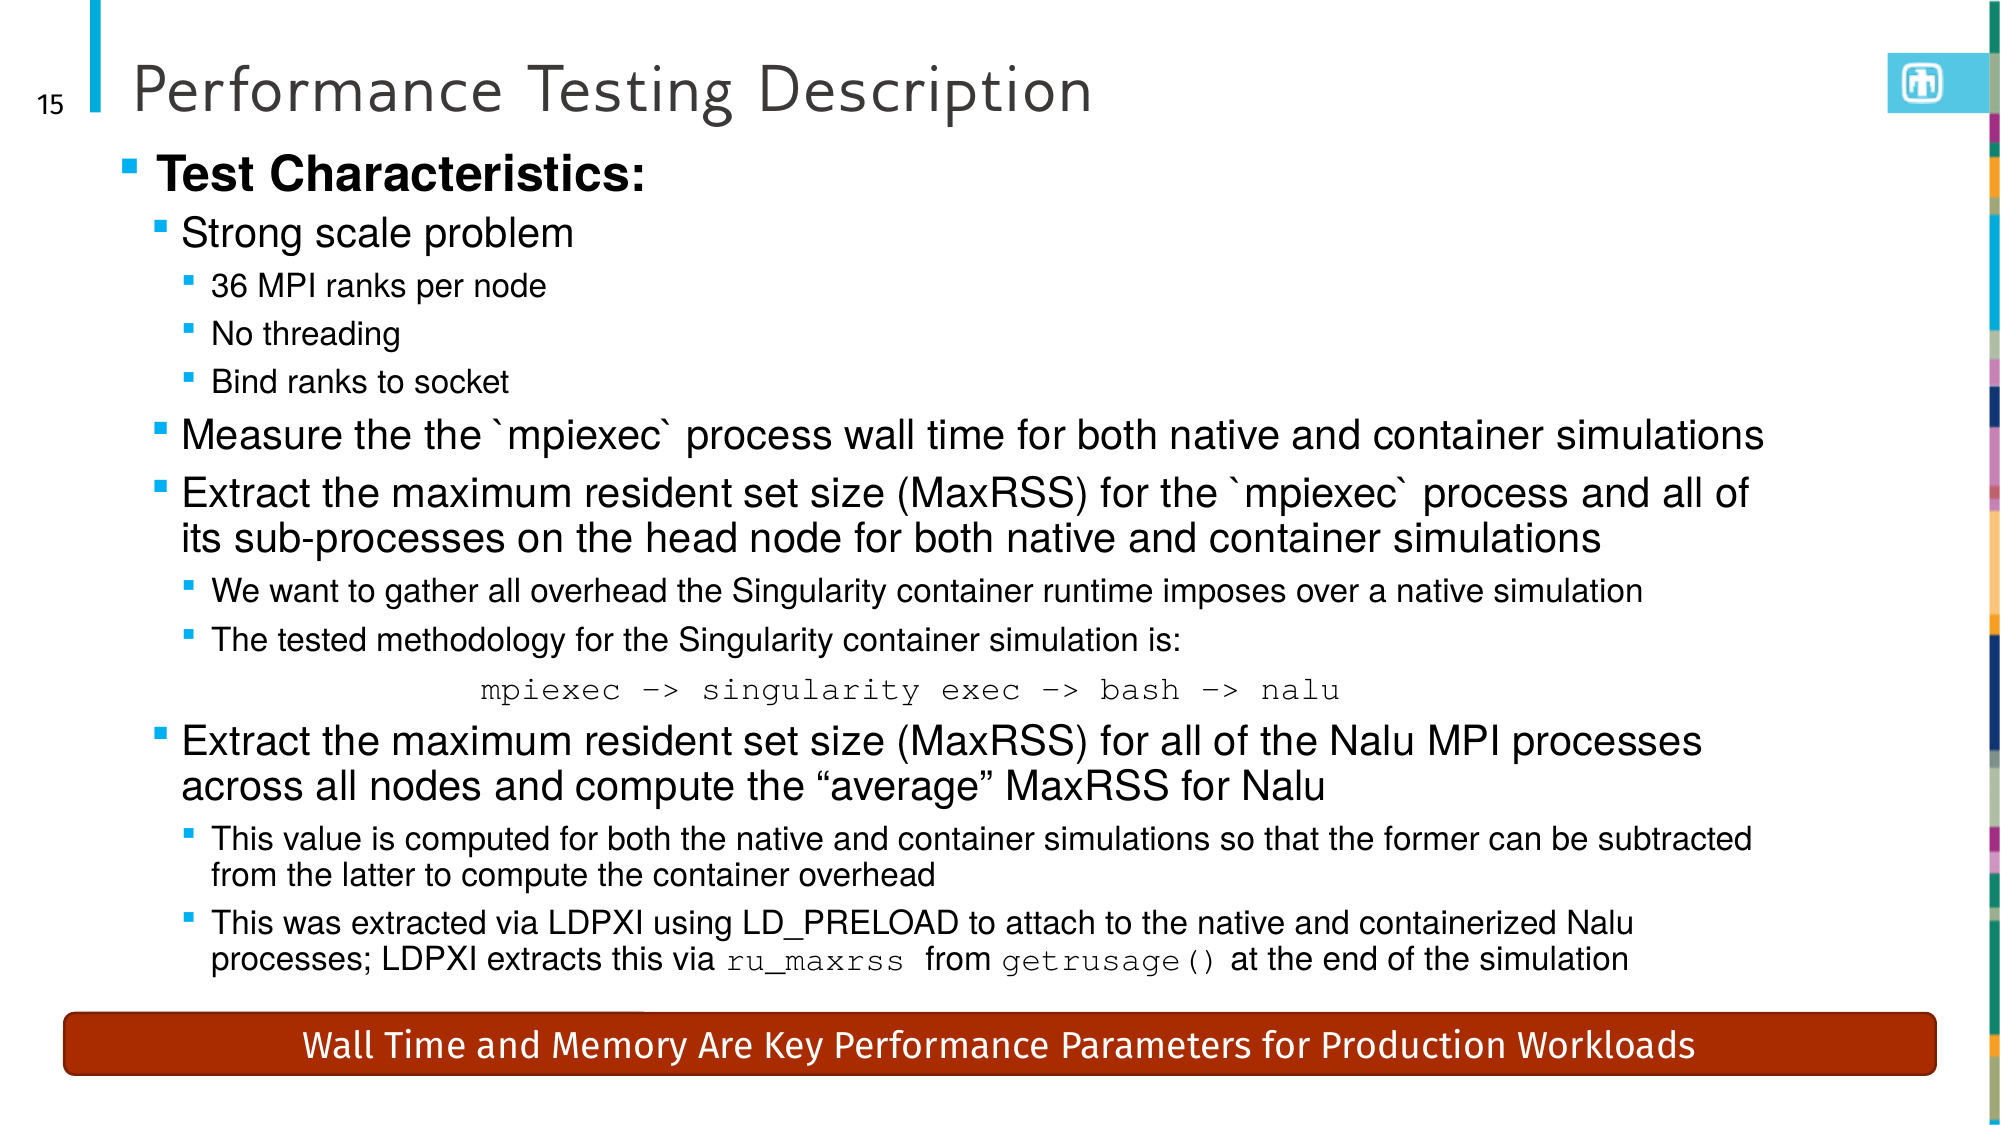

# Performance Testing Description
15
Test Characteristics:
Strong scale problem
36 MPI ranks per node
No threading
Bind ranks to socket
Measure the the `mpiexec` process wall time for both native and container simulations
Extract the maximum resident set size (MaxRSS) for the `mpiexec` process and all of its sub-processes on the head node for both native and container simulations
We want to gather all overhead the Singularity container runtime imposes over a native simulation
The tested methodology for the Singularity container simulation is:
		mpiexec -> singularity exec -> bash -> nalu
Extract the maximum resident set size (MaxRSS) for all of the Nalu MPI processes across all nodes and compute the “average” MaxRSS for Nalu
This value is computed for both the native and container simulations so that the former can be subtracted from the latter to compute the container overhead
This was extracted via LDPXI using LD_PRELOAD to attach to the native and containerized Nalu processes; LDPXI extracts this via ru_maxrss from getrusage() at the end of the simulation
Wall Time and Memory Are Key Performance Parameters for Production Workloads